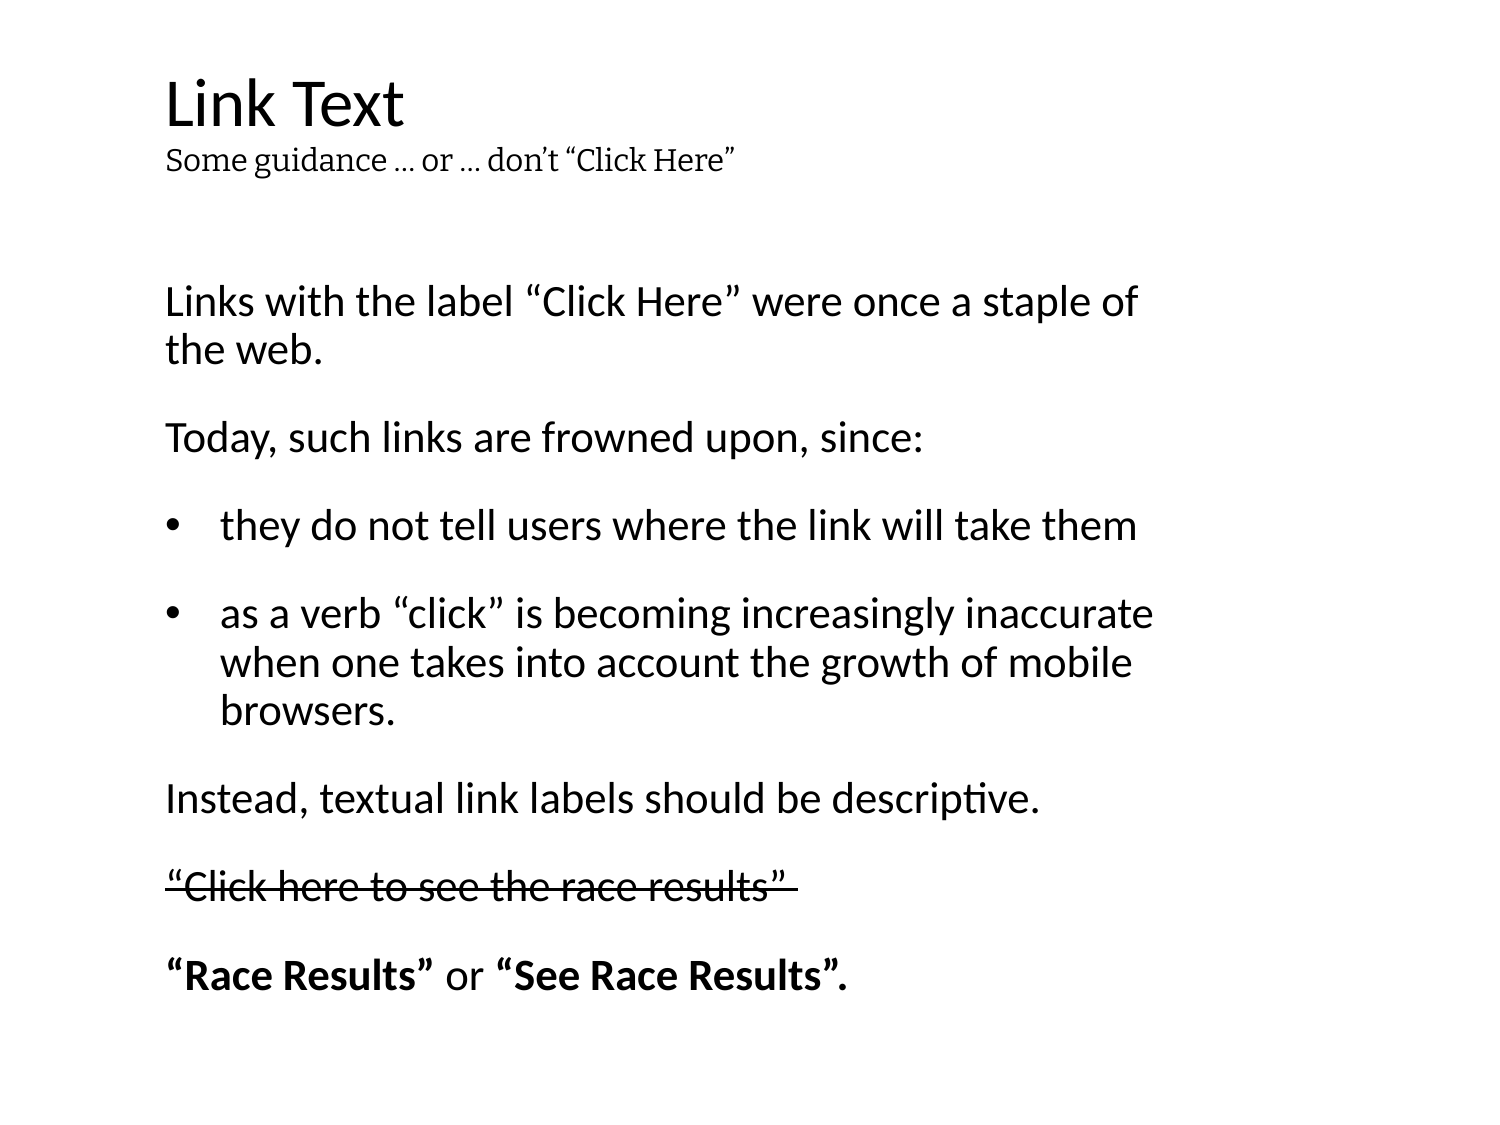

# Link Text
Some guidance … or … don’t “Click Here”
Links with the label “Click Here” were once a staple of the web.
Today, such links are frowned upon, since:
they do not tell users where the link will take them
as a verb “click” is becoming increasingly inaccurate when one takes into account the growth of mobile browsers.
Instead, textual link labels should be descriptive.
“Click here to see the race results”
“Race Results” or “See Race Results”.